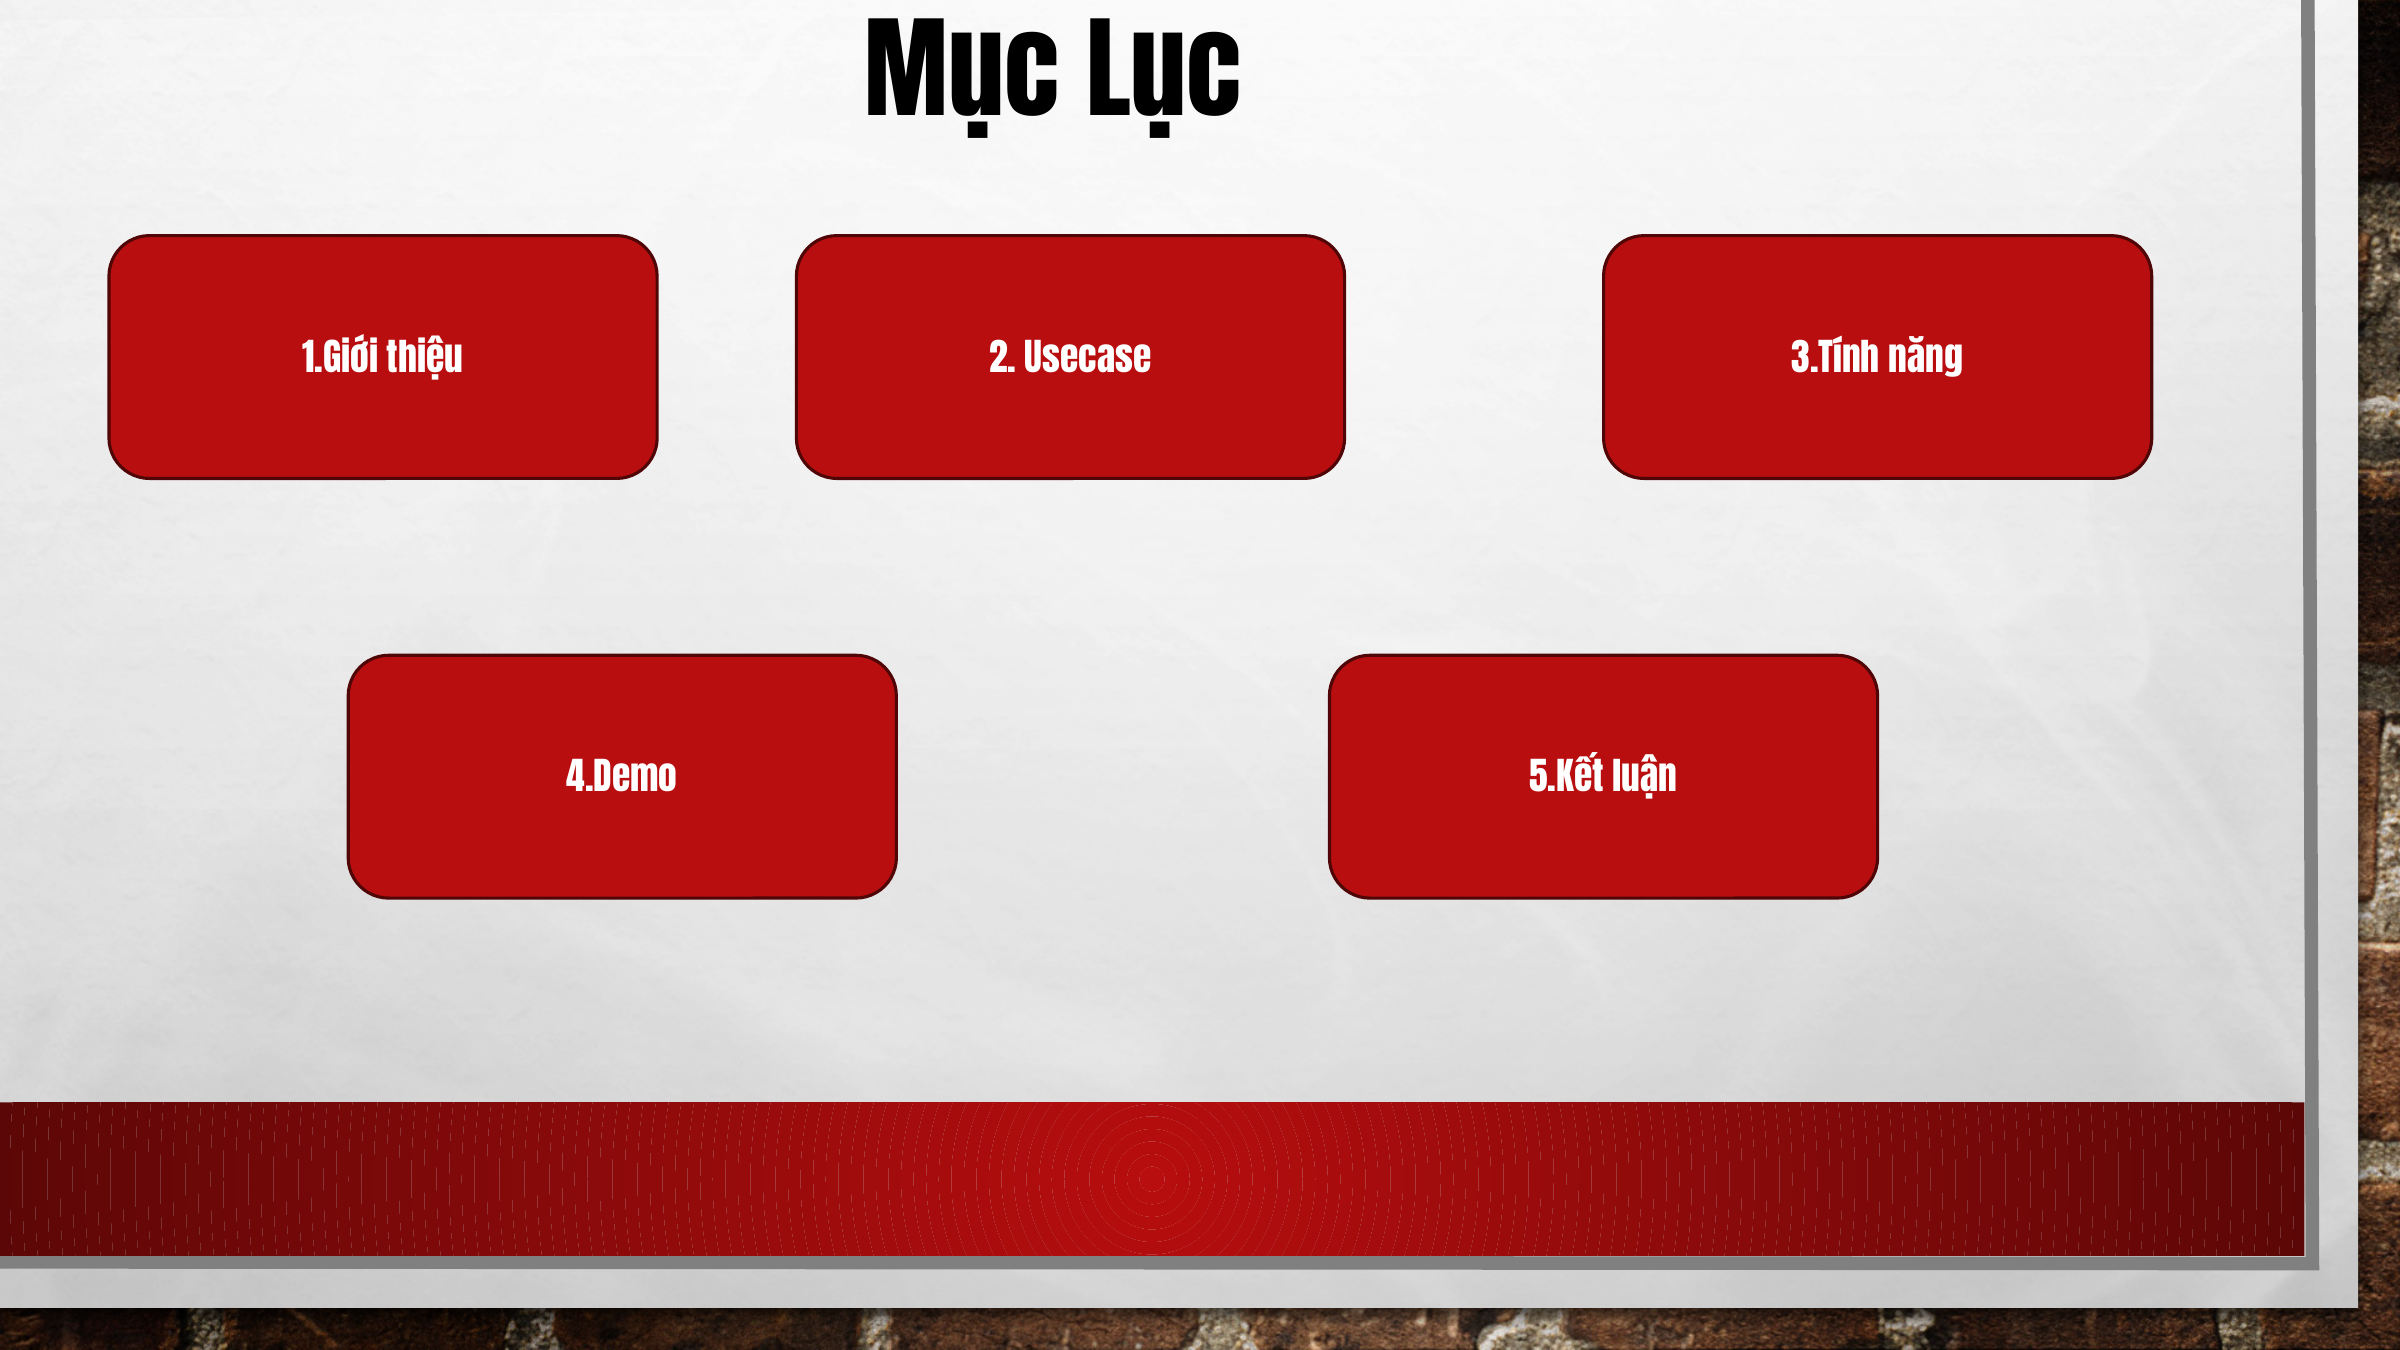

Mục Lục
2. Usecase
3.Tính năng
1.Giới thiệu
5.Kết luận
4.Demo